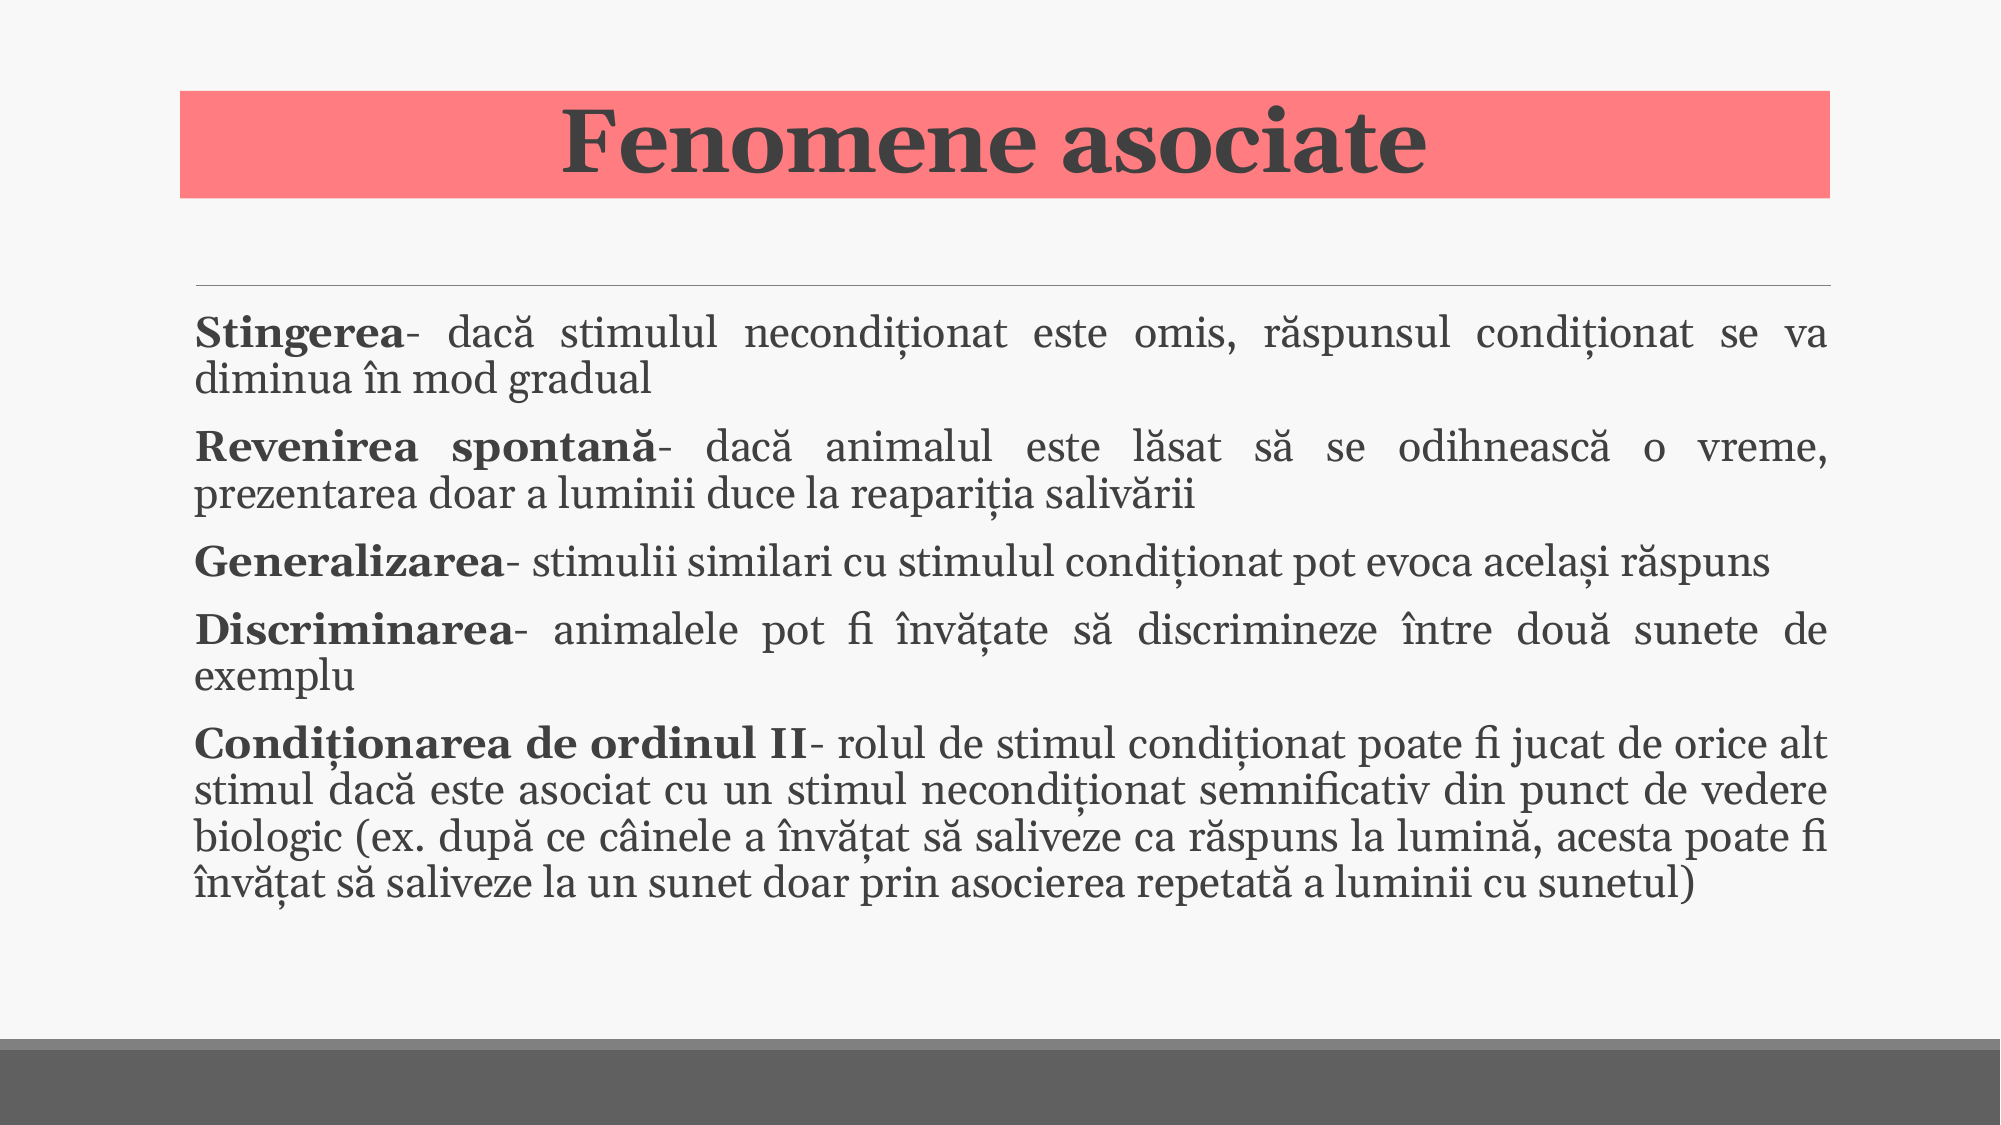

# Fenomene asociate
Stingerea- dacă stimulul necondiționat este omis, răspunsul condiționat se va diminua în mod gradual
Revenirea spontană- dacă animalul este lăsat să se odihnească o vreme, prezentarea doar a luminii duce la reapariția salivării
Generalizarea- stimulii similari cu stimulul condiționat pot evoca același răspuns
Discriminarea- animalele pot fi învățate să discrimineze între două sunete de exemplu
Condiționarea de ordinul II- rolul de stimul condiționat poate fi jucat de orice alt stimul dacă este asociat cu un stimul necondiționat semnificativ din punct de vedere biologic (ex. după ce câinele a învățat să saliveze ca răspuns la lumină, acesta poate fi învățat să saliveze la un sunet doar prin asocierea repetată a luminii cu sunetul)